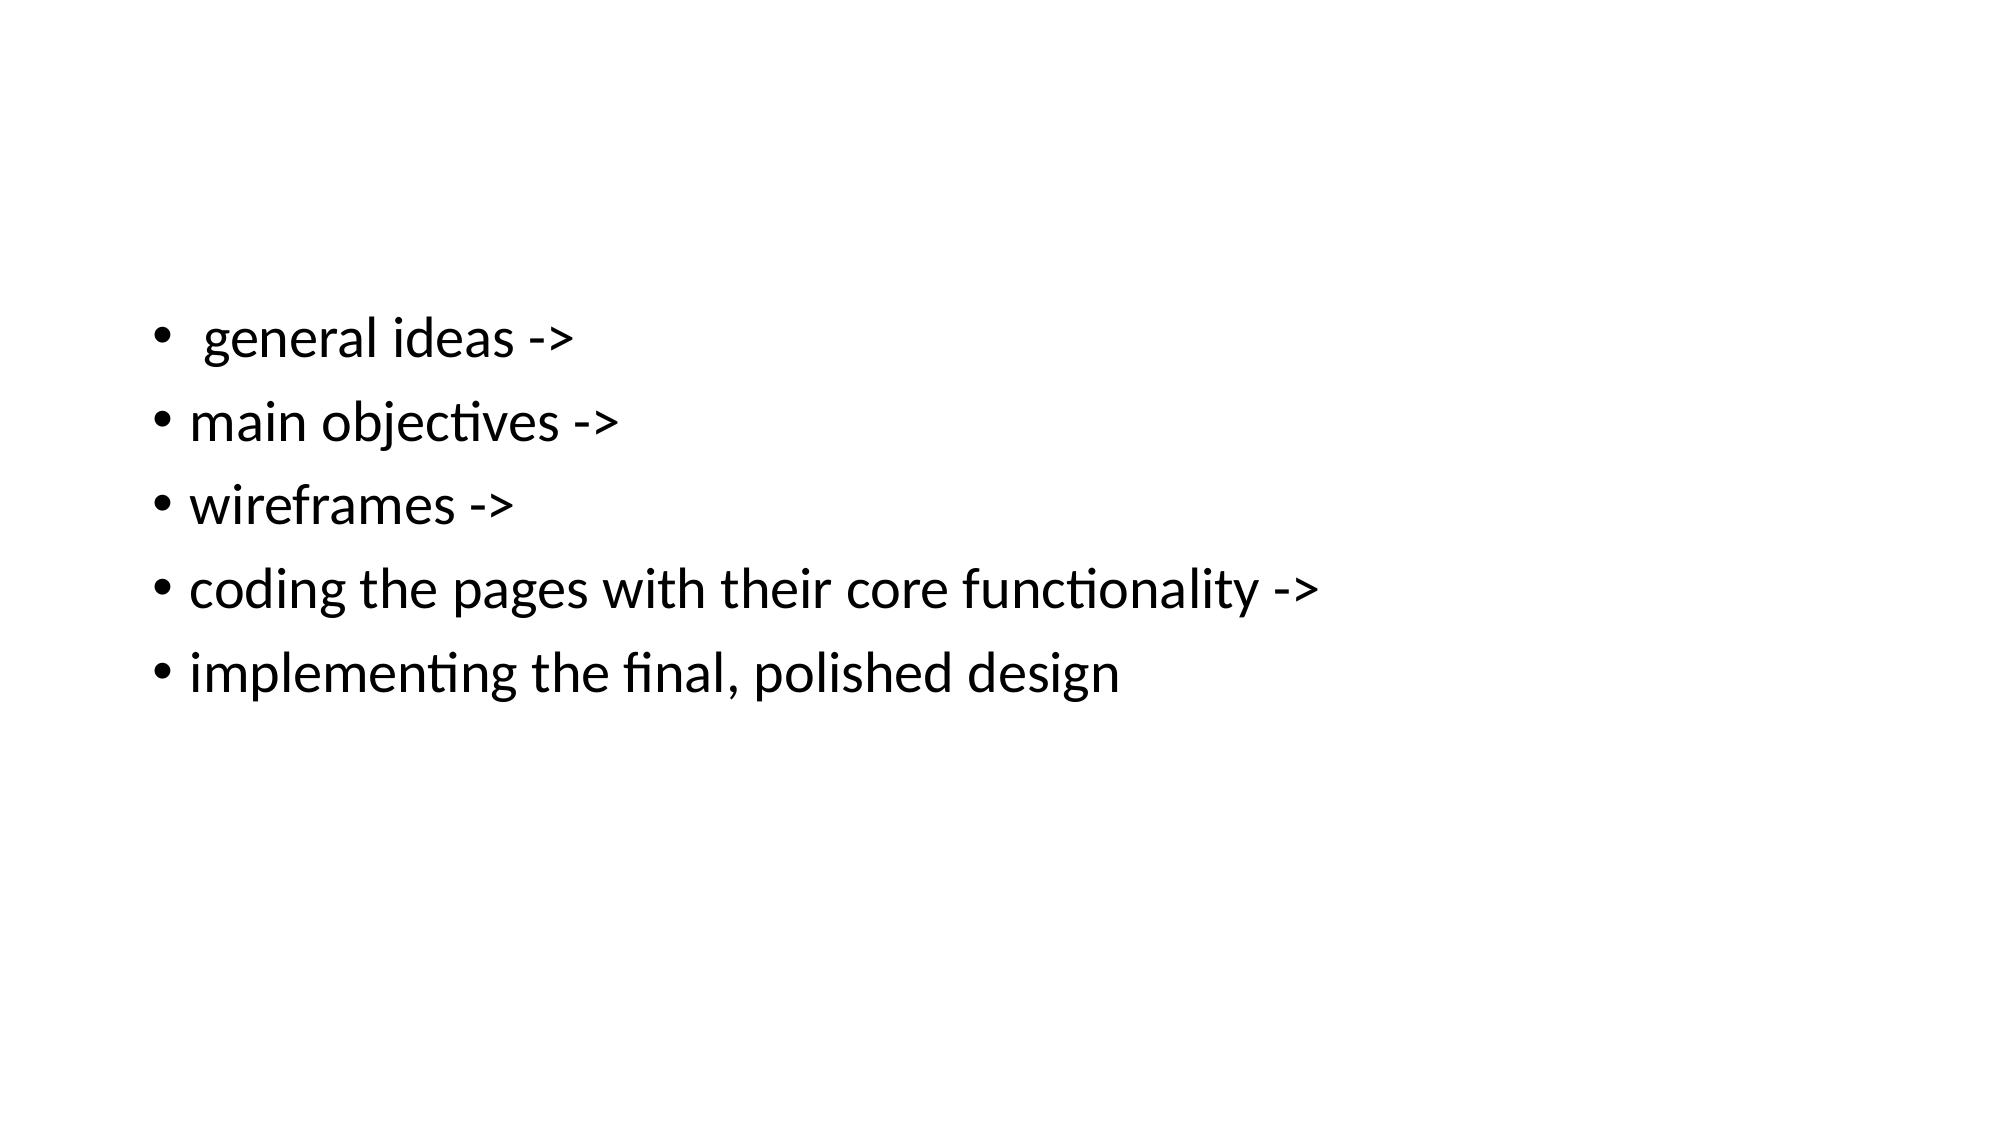

#
 general ideas ->
main objectives ->
wireframes ->
coding the pages with their core functionality ->
implementing the final, polished design